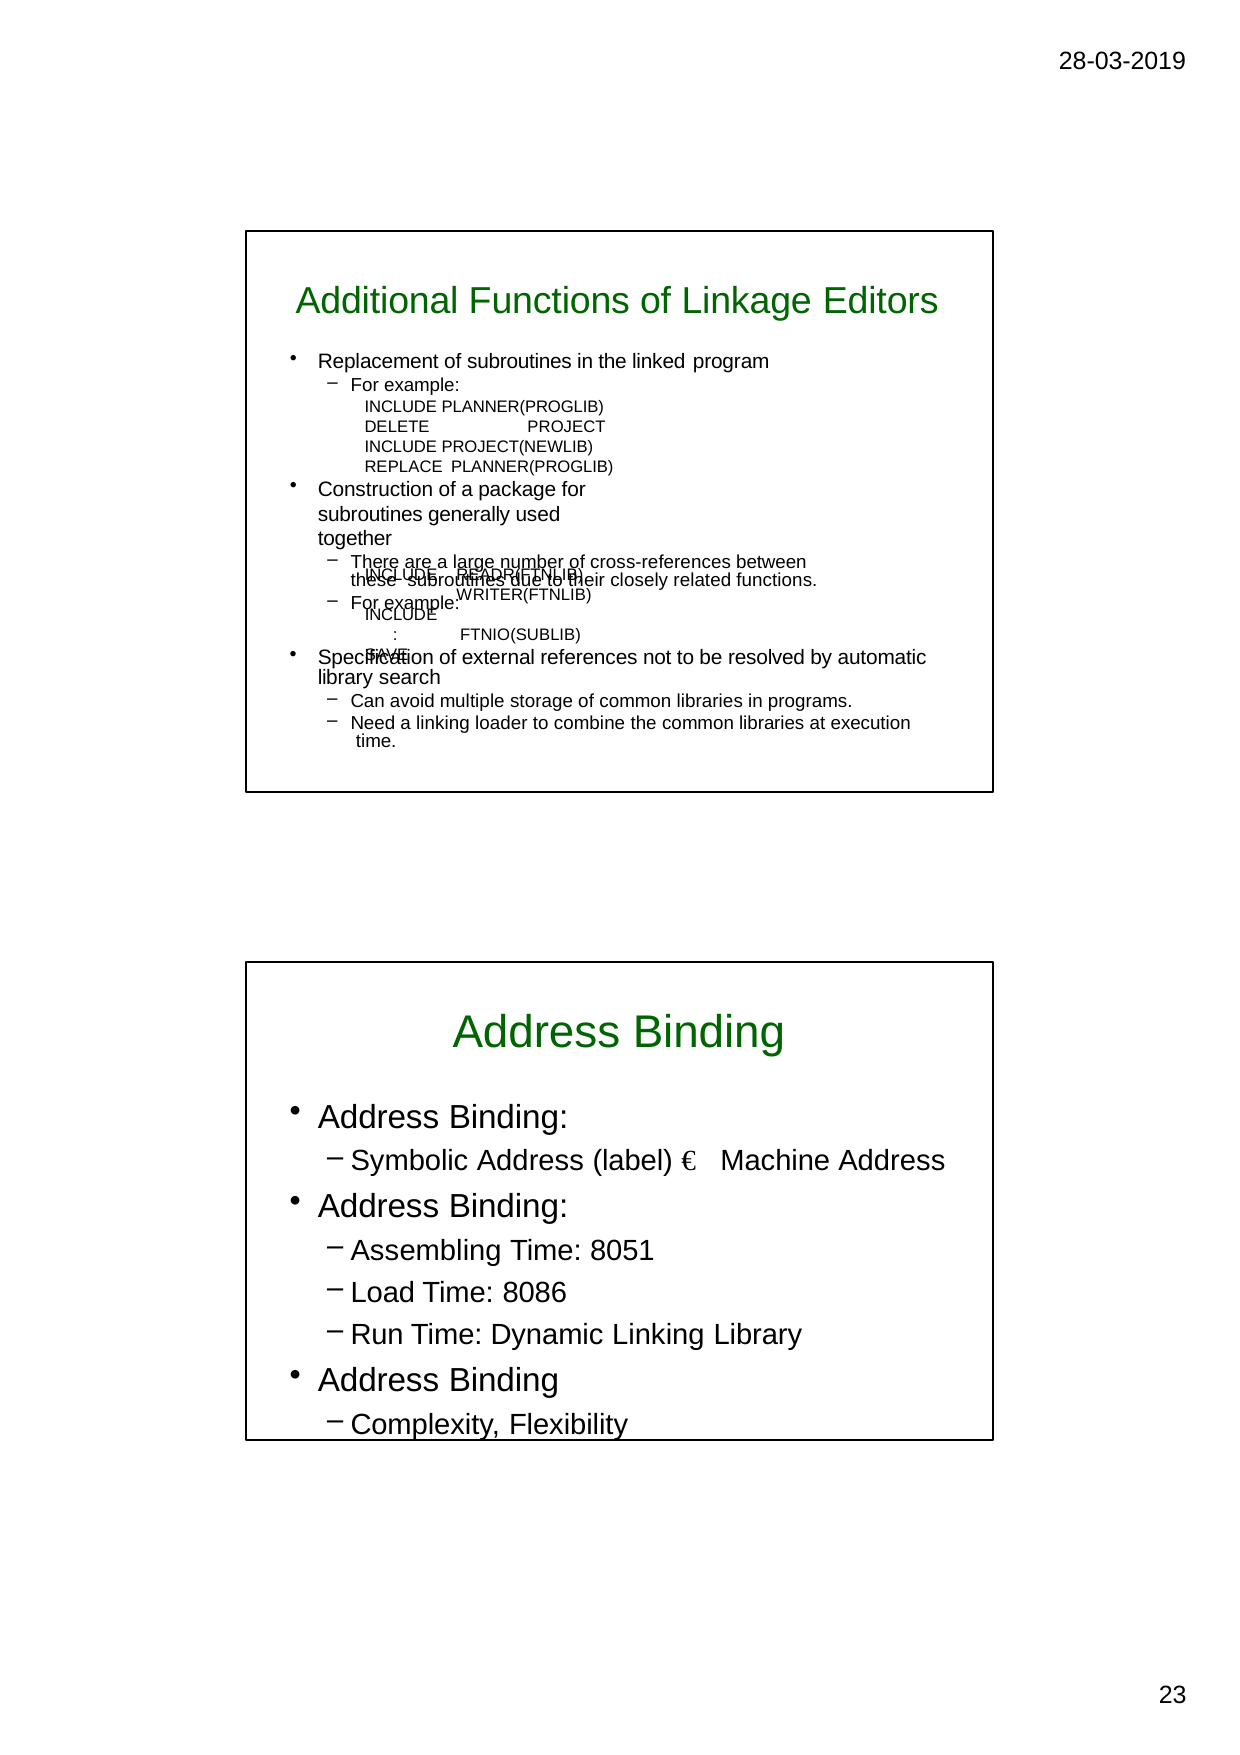

28-03-2019

Additional Functions of Linkage Editors
Replacement of subroutines in the linked program
For example:
INCLUDE PLANNER(PROGLIB)  DELETE	PROJECT
INCLUDE PROJECT(NEWLIB)  REPLACE PLANNER(PROGLIB)
Construction of a package for subroutines generally used together
There are a large number of cross-references between these  subroutines due to their closely related functions.
For example:
INCLUDE  INCLUDE
:  SAVE
READR(FTNLIB)  WRITER(FTNLIB)
FTNIO(SUBLIB)
Specification of external references not to be resolved by automatic  library search
Can avoid multiple storage of common libraries in programs.
Need a linking loader to combine the common libraries at execution  time.
Address Binding
Address Binding:
Symbolic Address (label) € Machine Address
Address Binding:
Assembling Time: 8051
Load Time: 8086
Run Time: Dynamic Linking Library
Address Binding
Complexity, Flexibility
23